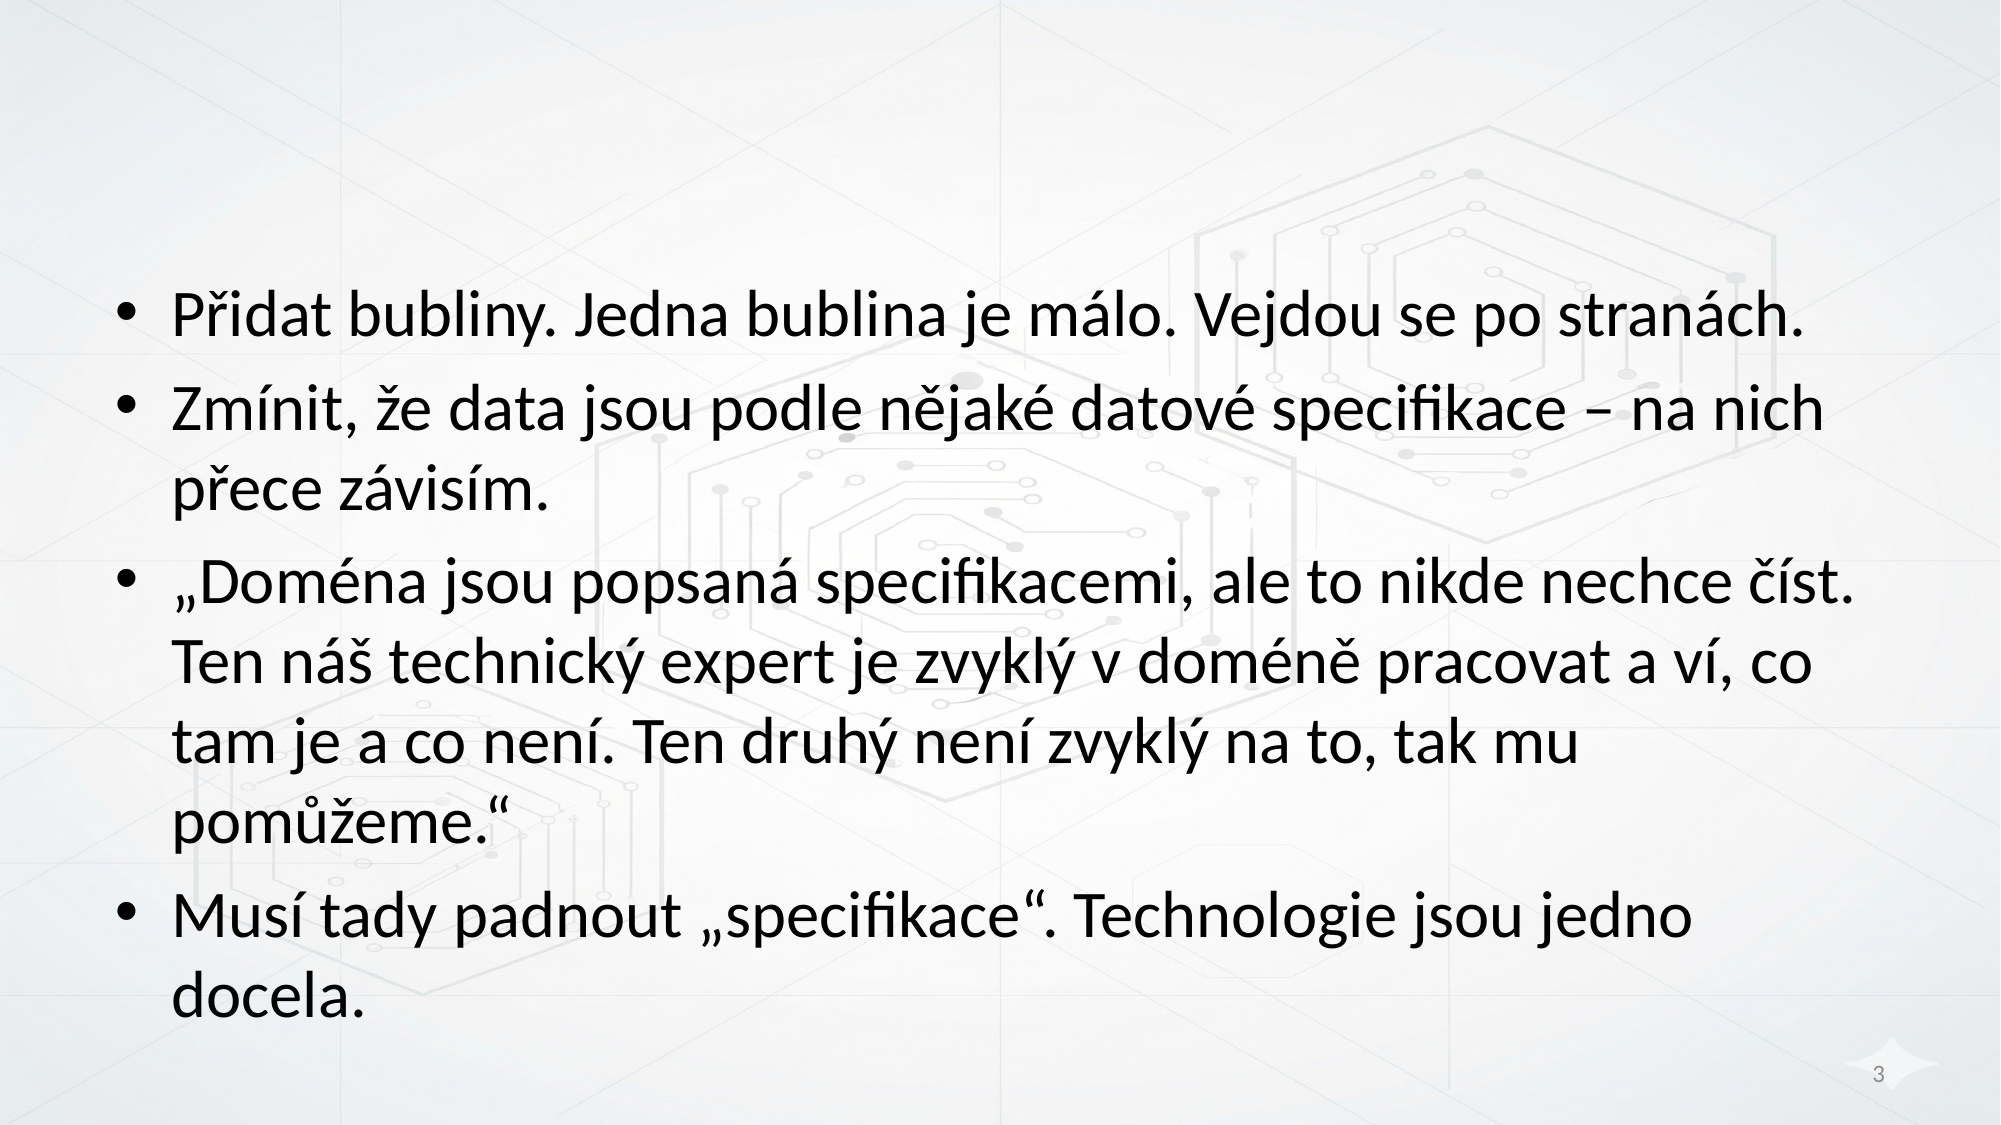

#
Přidat bubliny. Jedna bublina je málo. Vejdou se po stranách.
Zmínit, že data jsou podle nějaké datové specifikace – na nich přece závisím.
„Doména jsou popsaná specifikacemi, ale to nikde nechce číst. Ten náš technický expert je zvyklý v doméně pracovat a ví, co tam je a co není. Ten druhý není zvyklý na to, tak mu pomůžeme.“
Musí tady padnout „specifikace“. Technologie jsou jedno docela.
3